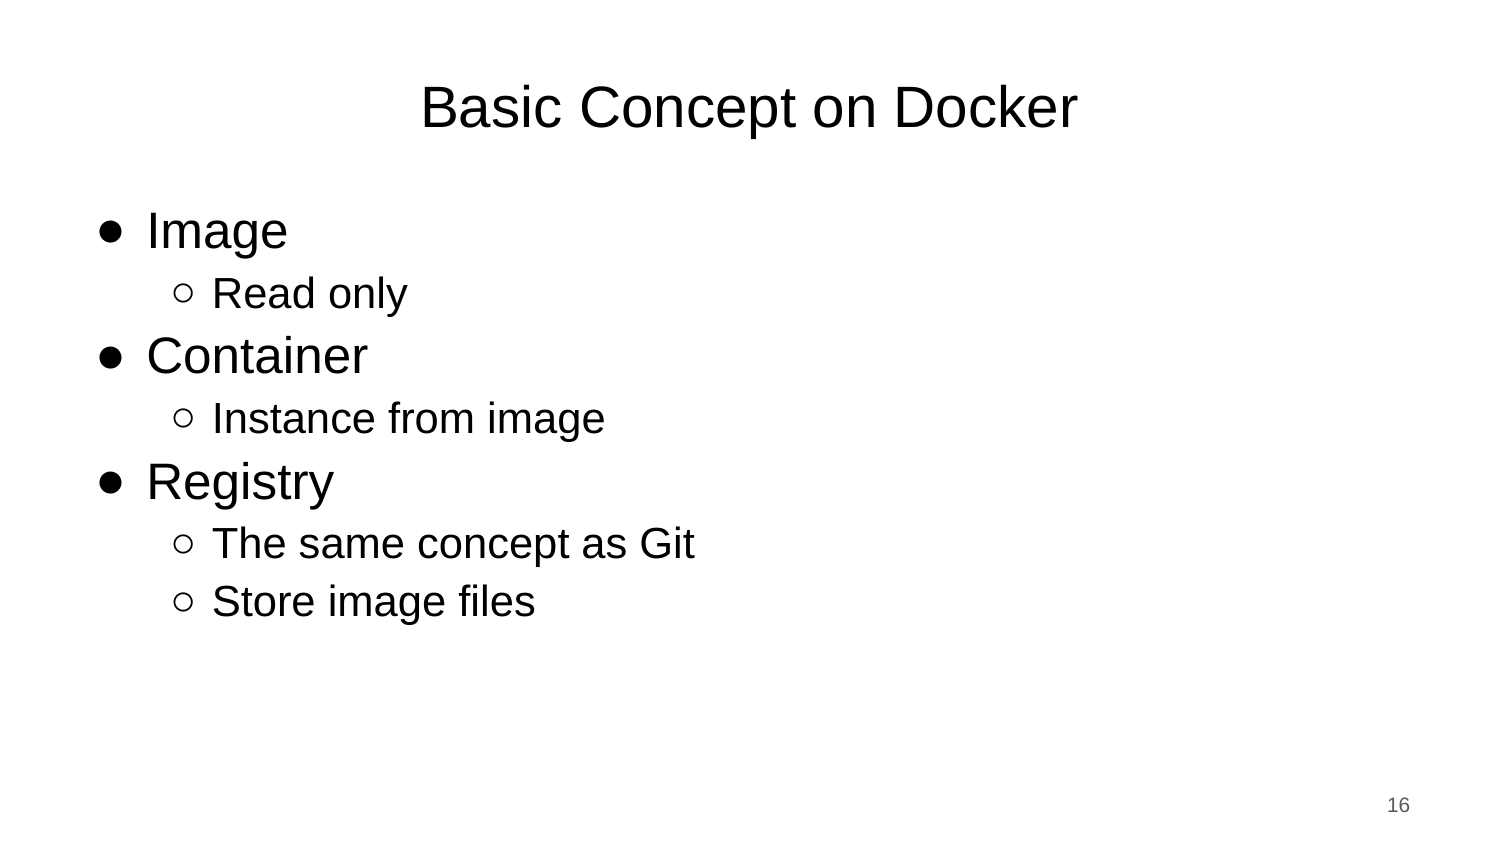

# Basic Concept on Docker
Image
Read only
Container
Instance from image
Registry
The same concept as Git
Store image files
16